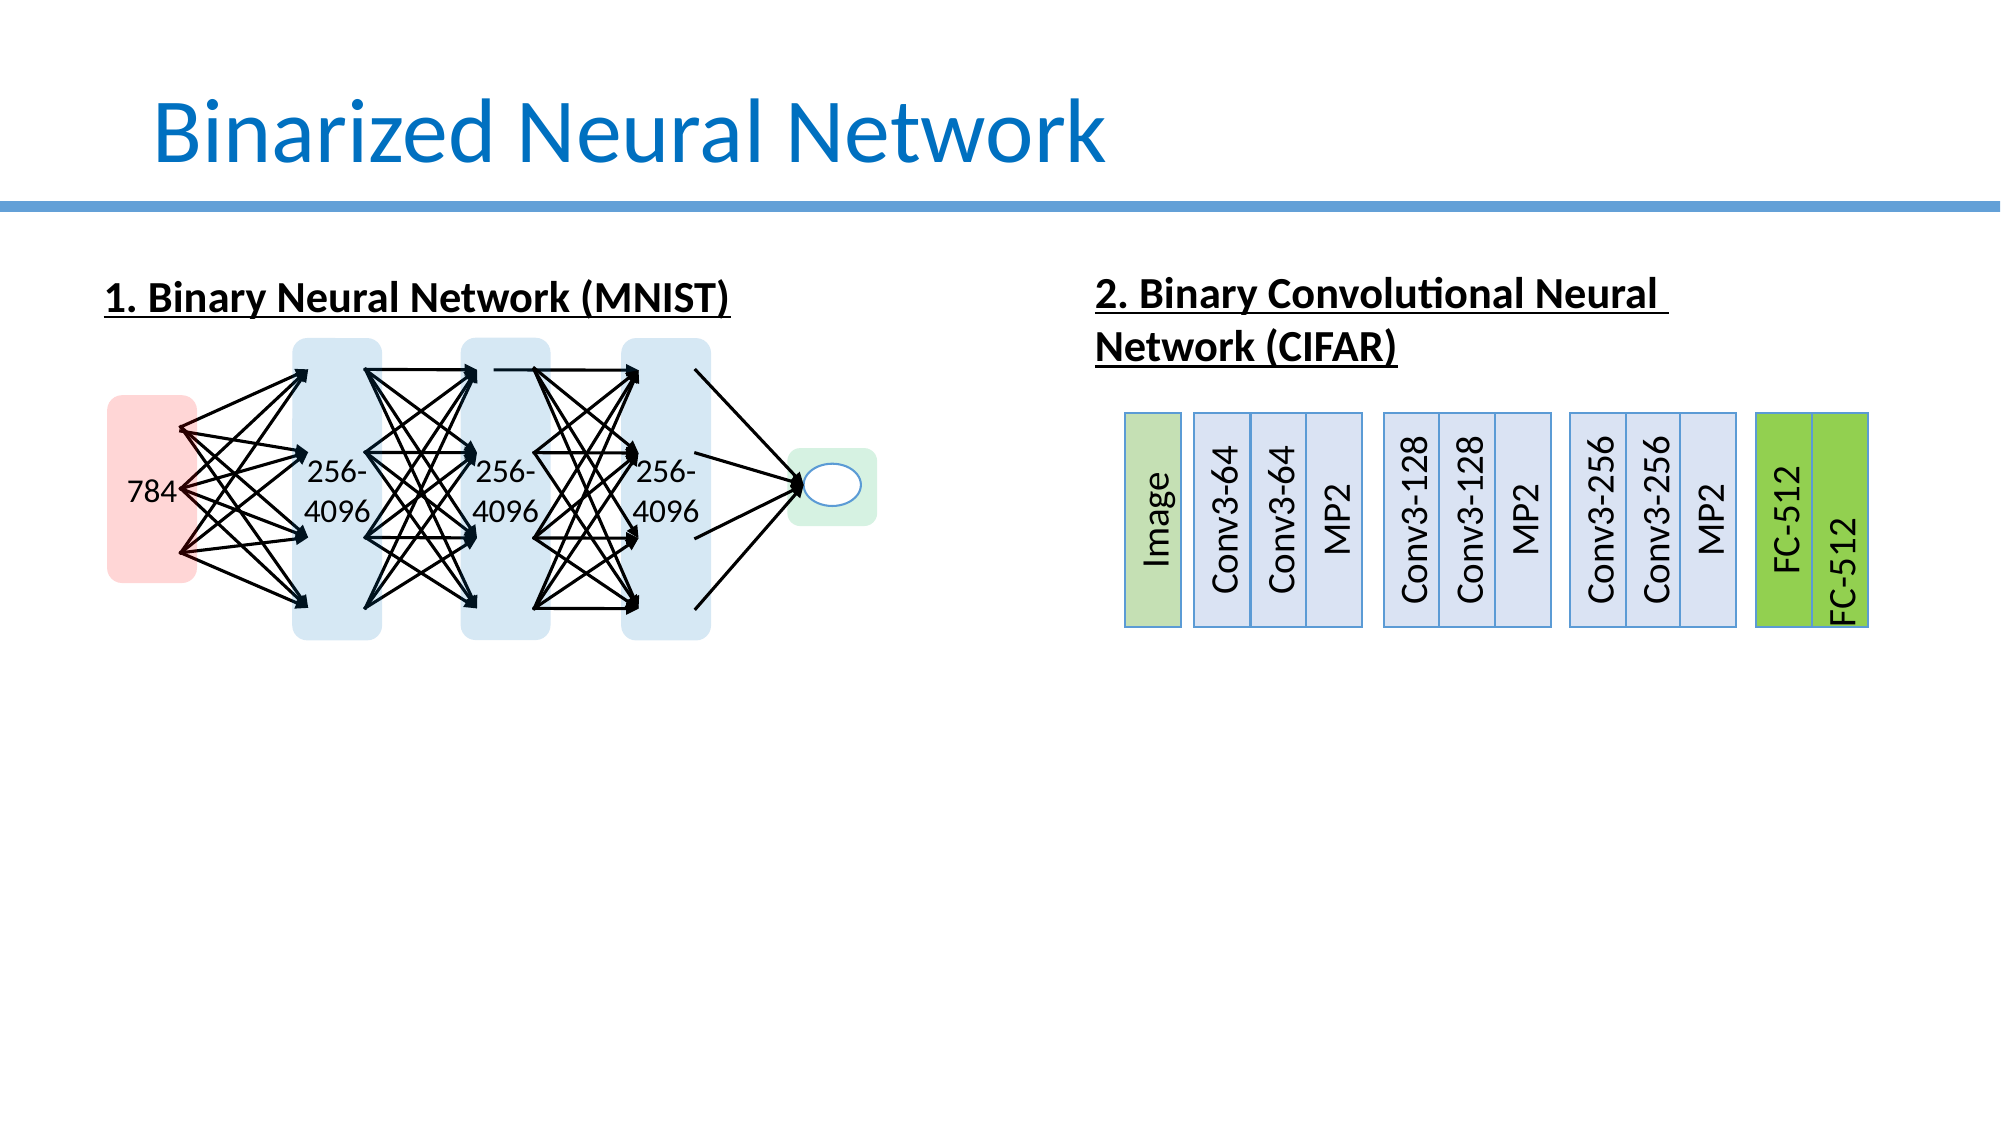

# Binarized Neural Network
Image
Conv3-64
Conv3-64
MP2
Conv3-128
Conv3-128
MP2
Conv3-256
Conv3-256
MP2
FC-512
FC-512
2. Binary Convolutional Neural
Network (CIFAR)
1. Binary Neural Network (MNIST)
256-4096
256-4096
256-4096
784